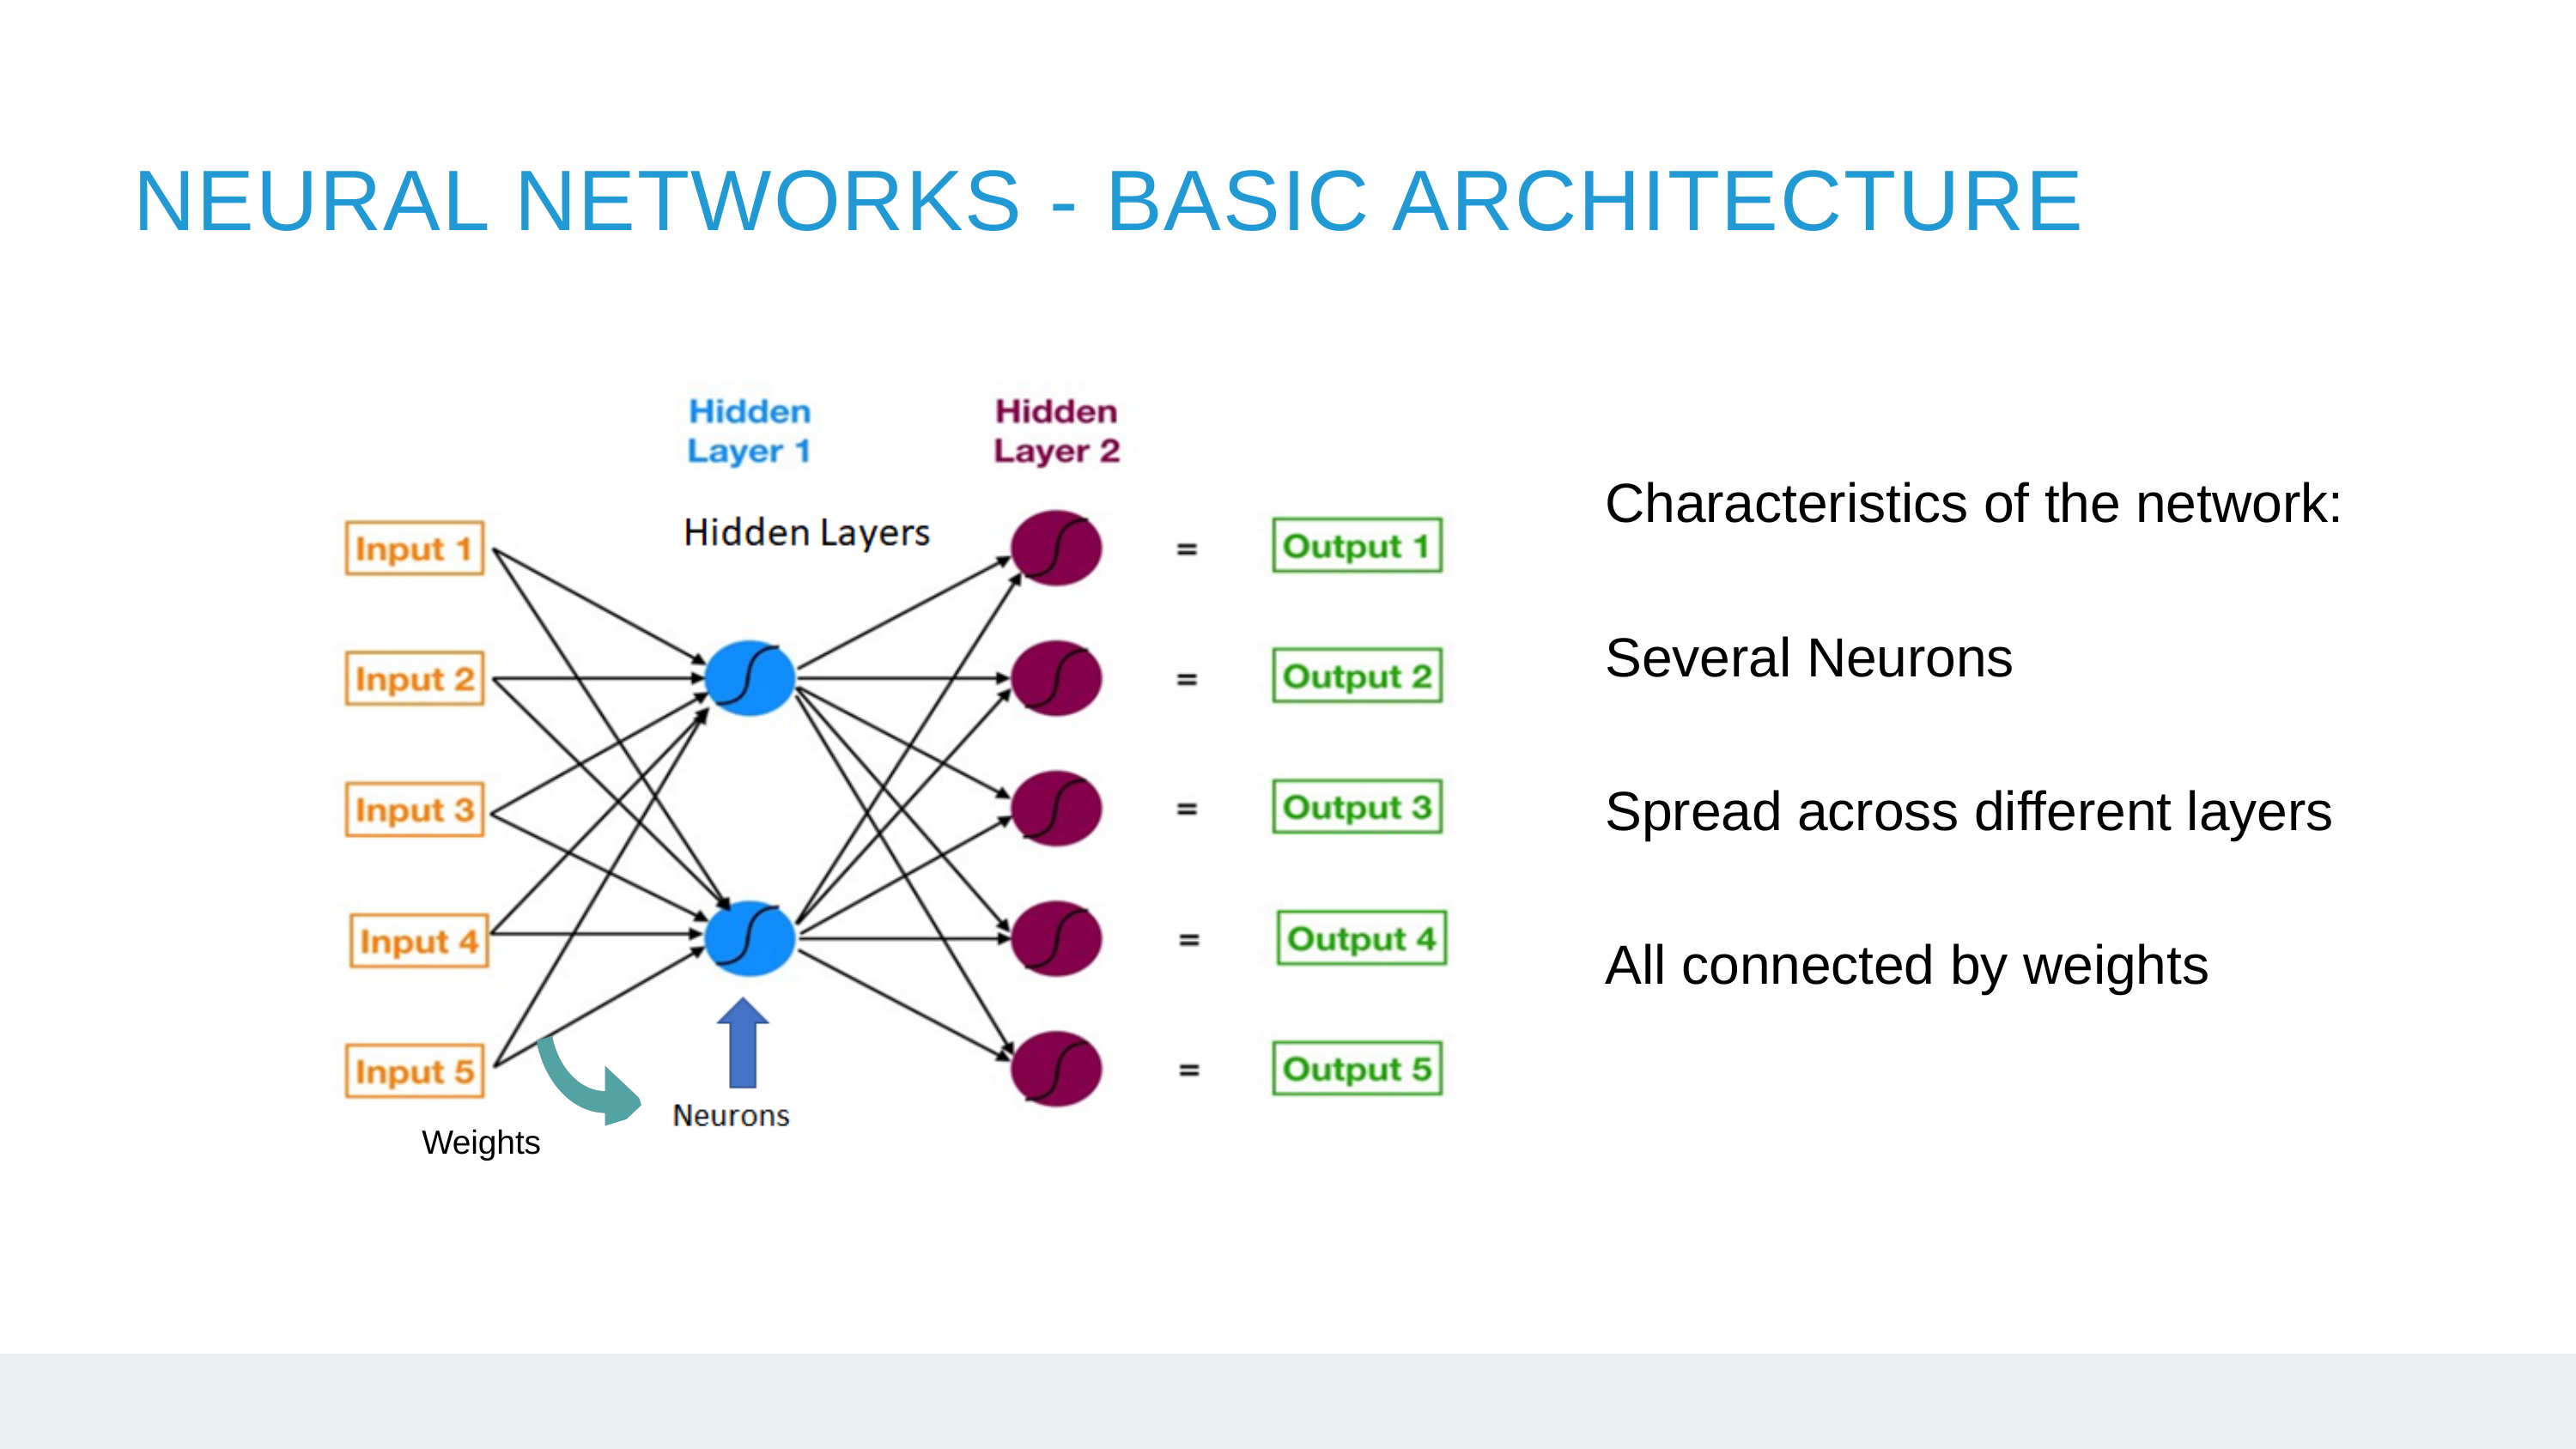

NEURAL NETWORKS - BASIC ARCHITECTURE

Characteristics of the network:

Several Neurons

Spread across different layers

All connected by weights

Weights